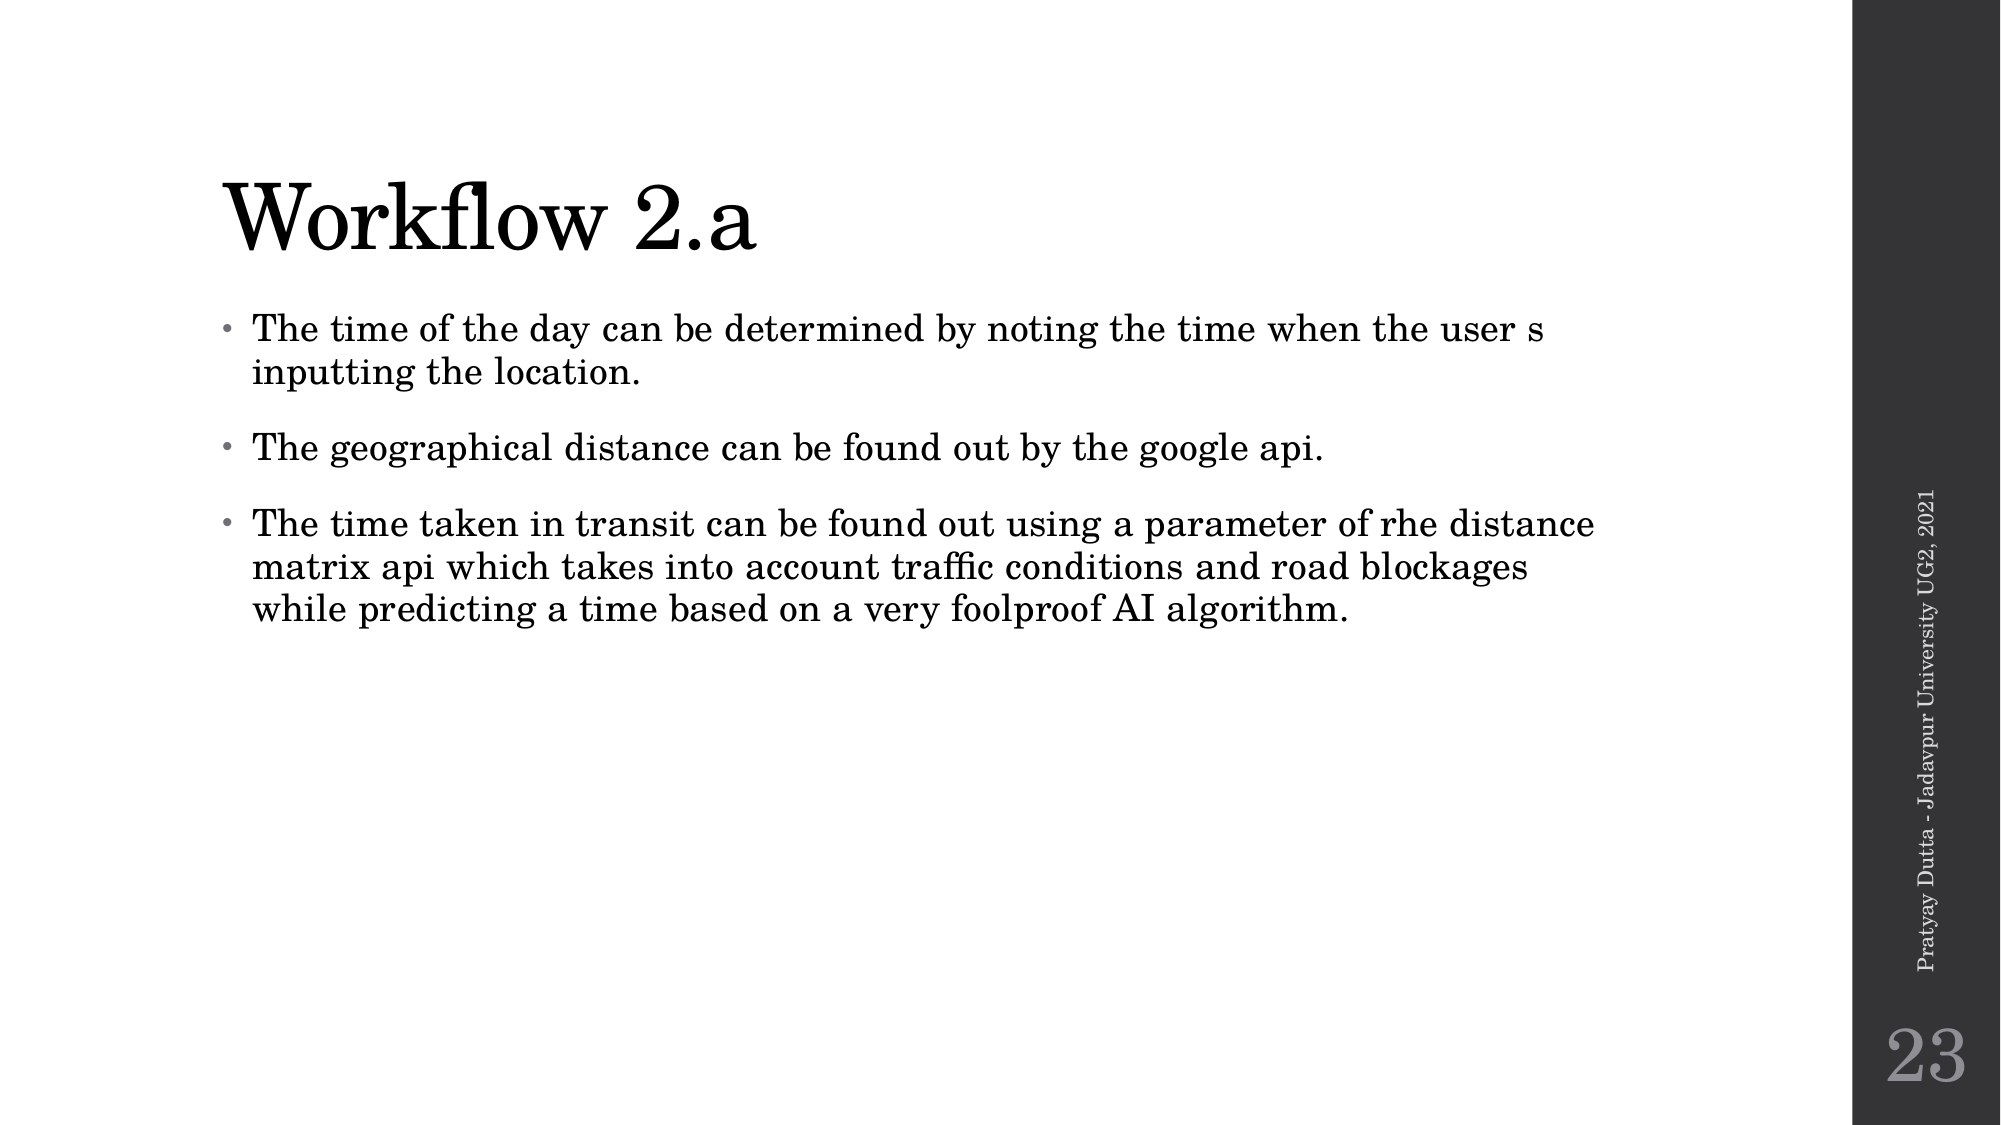

# Workflow 2.a
The time of the day can be determined by noting the time when the user s inputting the location.
The geographical distance can be found out by the google api.
The time taken in transit can be found out using a parameter of rhe distance matrix api which takes into account traffic conditions and road blockages while predicting a time based on a very foolproof AI algorithm.
Pratyay Dutta - Jadavpur University UG2, 2021
23